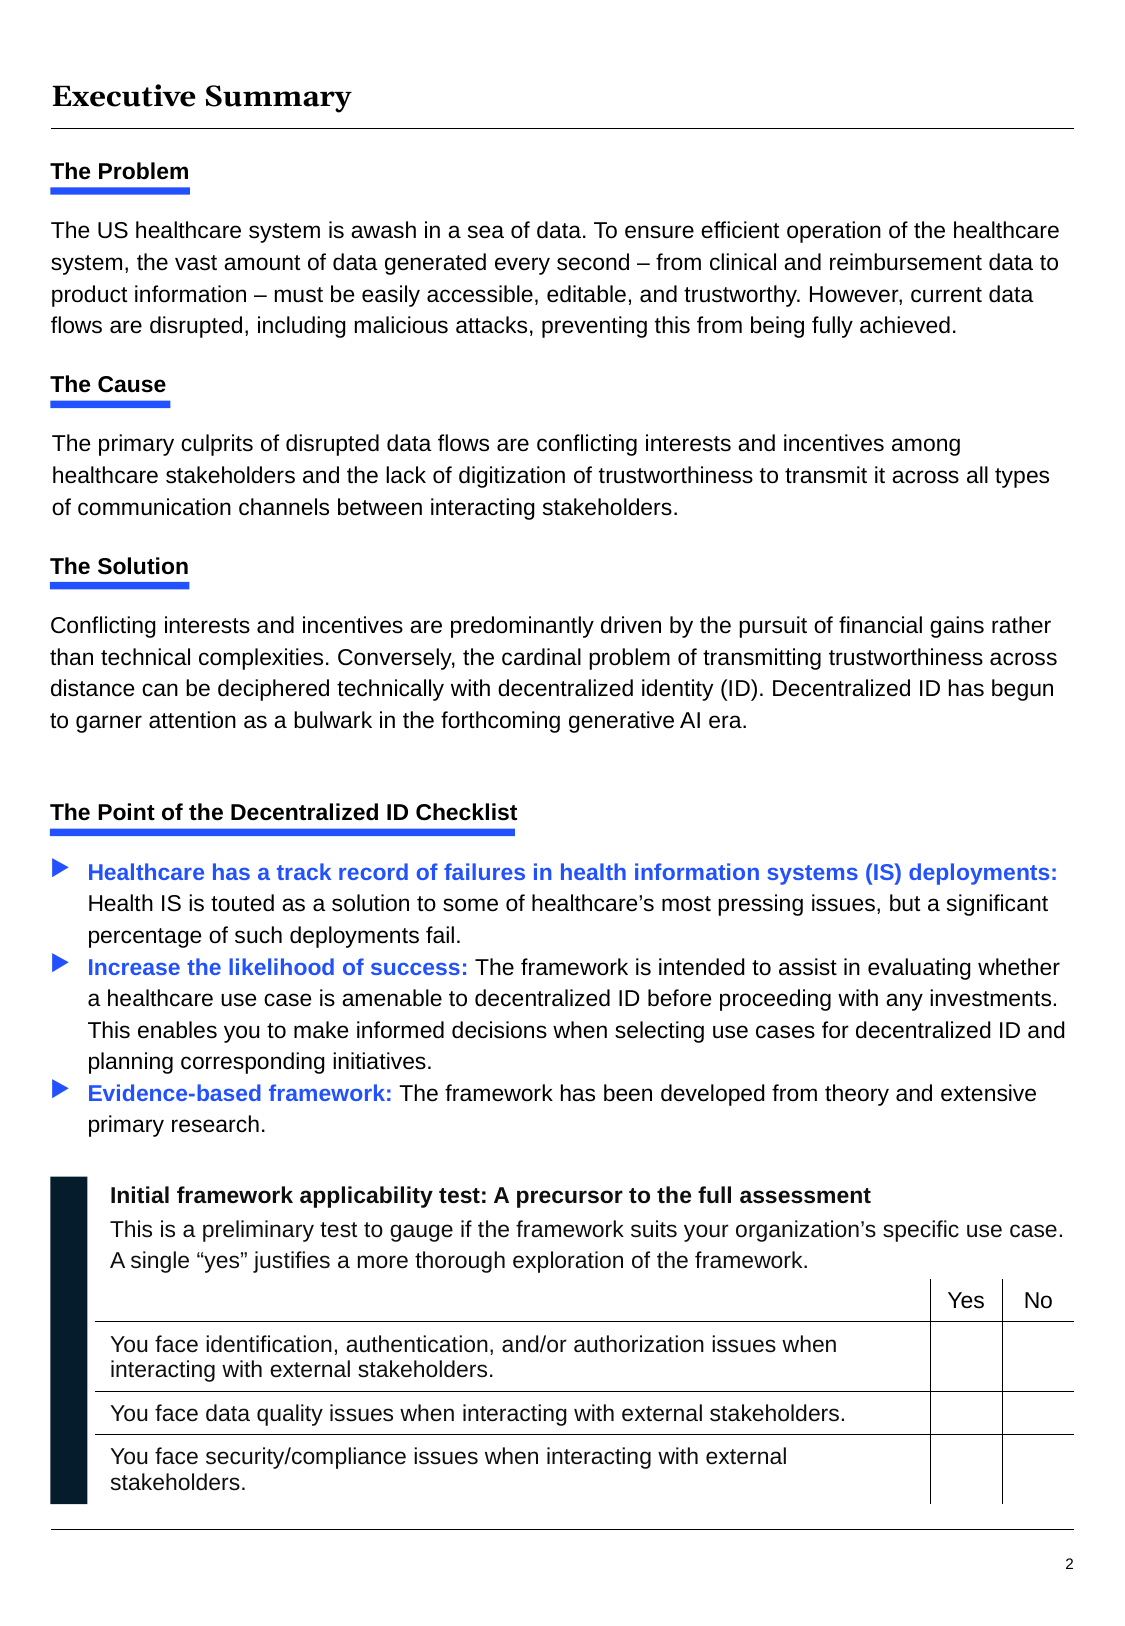

Executive Summary
The Problem

The US healthcare system is awash in a sea of data. To ensure efficient operation of the healthcare system, the vast amount of data generated every second – from clinical and reimbursement data to product information – must be easily accessible, editable, and trustworthy. However, current data flows are disrupted, including malicious attacks, preventing this from being fully achieved.
The Cause

The primary culprits of disrupted data flows are conflicting interests and incentives among healthcare stakeholders and the lack of digitization of trustworthiness to transmit it across all types of communication channels between interacting stakeholders.
The Solution

Conflicting interests and incentives are predominantly driven by the pursuit of financial gains rather than technical complexities. Conversely, the cardinal problem of transmitting trustworthiness across distance can be deciphered technically with decentralized identity (ID). Decentralized ID has begun to garner attention as a bulwark in the forthcoming generative AI era.
The Point of the Decentralized ID Checklist

Healthcare has a track record of failures in health information systems (IS) deployments: Health IS is touted as a solution to some of healthcare’s most pressing issues, but a significant percentage of such deployments fail.
Increase the likelihood of success: The framework is intended to assist in evaluating whether a healthcare use case is amenable to decentralized ID before proceeding with any investments. This enables you to make informed decisions when selecting use cases for decentralized ID and planning corresponding initiatives.
Evidence-based framework: The framework has been developed from theory and extensive primary research.

Initial framework applicability test: A precursor to the full assessment

This is a preliminary test to gauge if the framework suits your organization’s specific use case. A single “yes” justifies a more thorough exploration of the framework.
|  | Yes | No |
| --- | --- | --- |
| You face identification, authentication, and/or authorization issues when interacting with external stakeholders. |  |  |
| You face data quality issues when interacting with external stakeholders. |  |  |
| You face security/compliance issues when interacting with external stakeholders. |  |  |